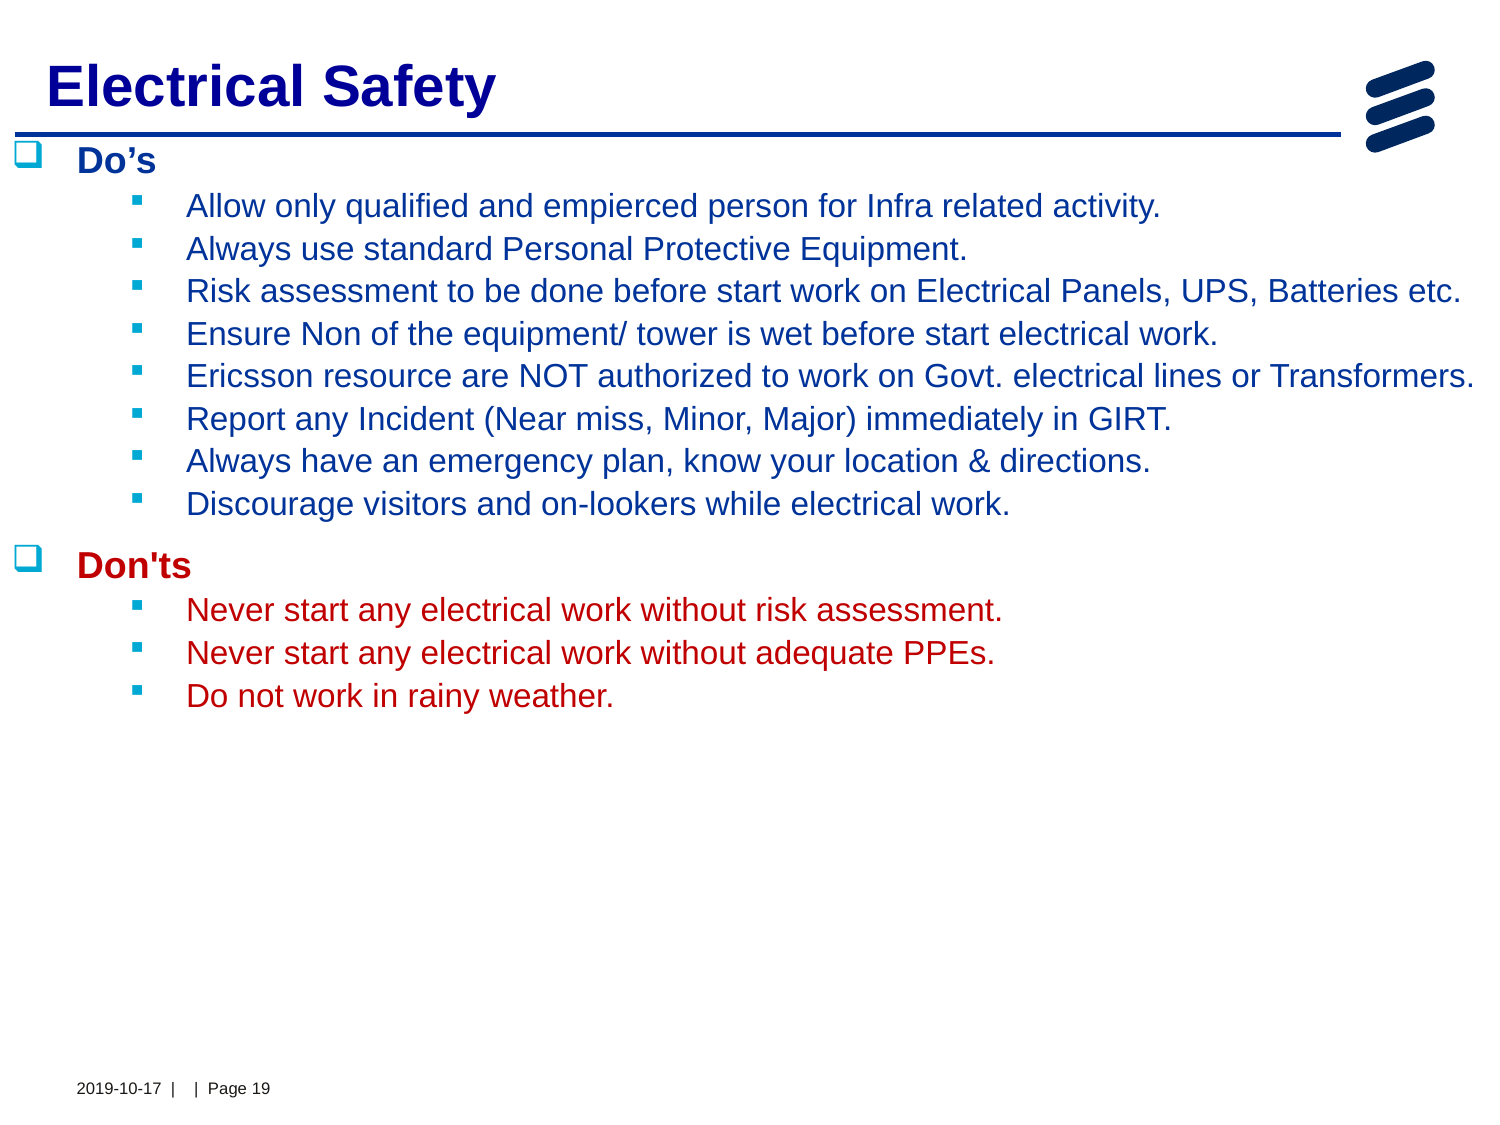

Electrical Safety
   Do’s
Allow only qualified and empierced person for Infra related activity.
Always use standard Personal Protective Equipment.
Risk assessment to be done before start work on Electrical Panels, UPS, Batteries etc.
Ensure Non of the equipment/ tower is wet before start electrical work.
Ericsson resource are NOT authorized to work on Govt. electrical lines or Transformers.
Report any Incident (Near miss, Minor, Major) immediately in GIRT.
Always have an emergency plan, know your location & directions.
Discourage visitors and on-lookers while electrical work.

   Don'ts
Never start any electrical work without risk assessment.
Never start any electrical work without adequate PPEs.
Do not work in rainy weather.